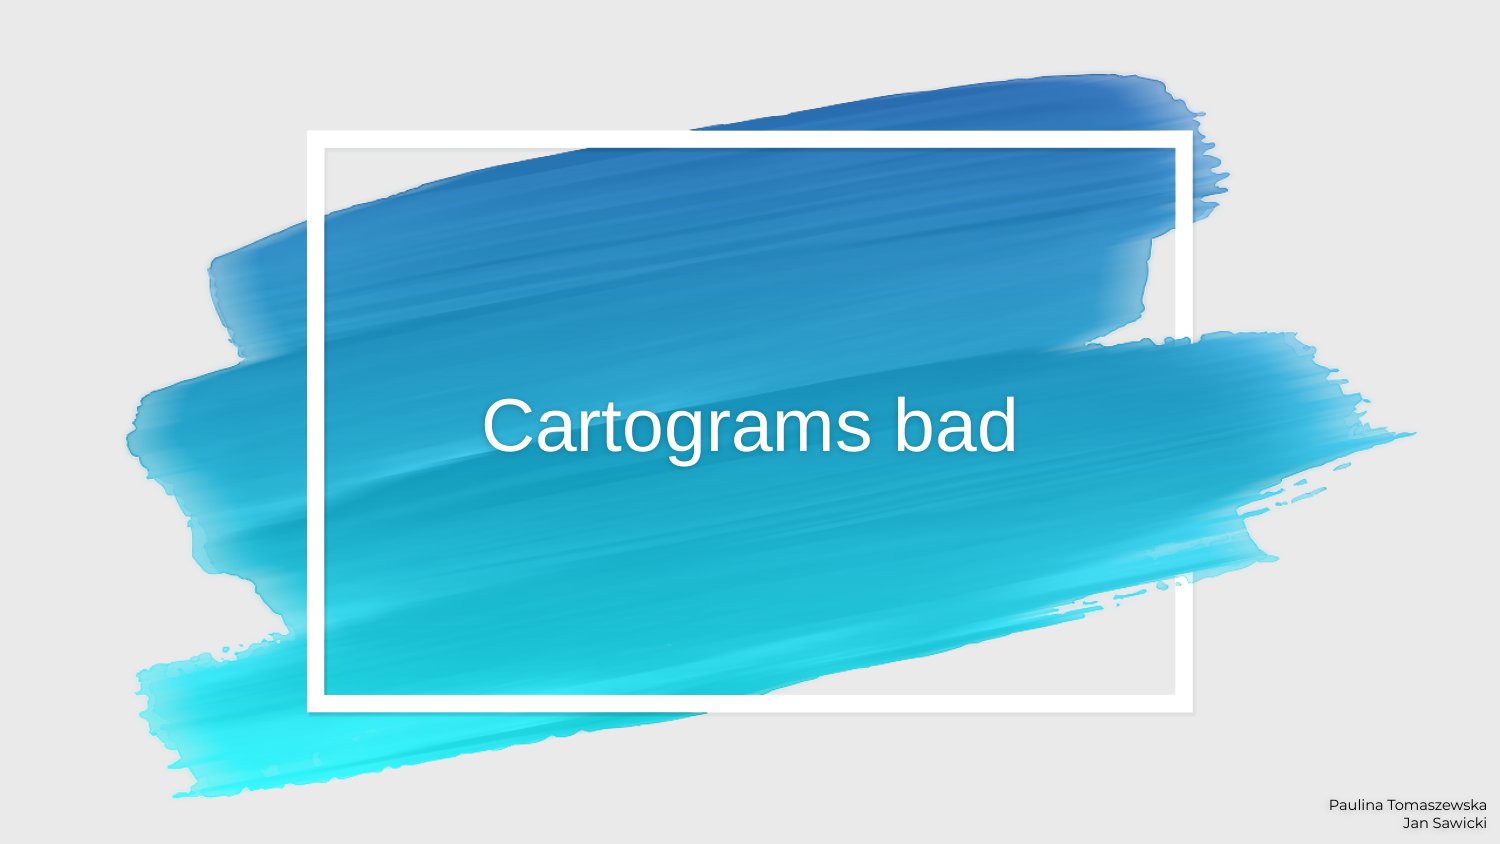

# Cartograms bad
Paulina Tomaszewska
Jan Sawicki